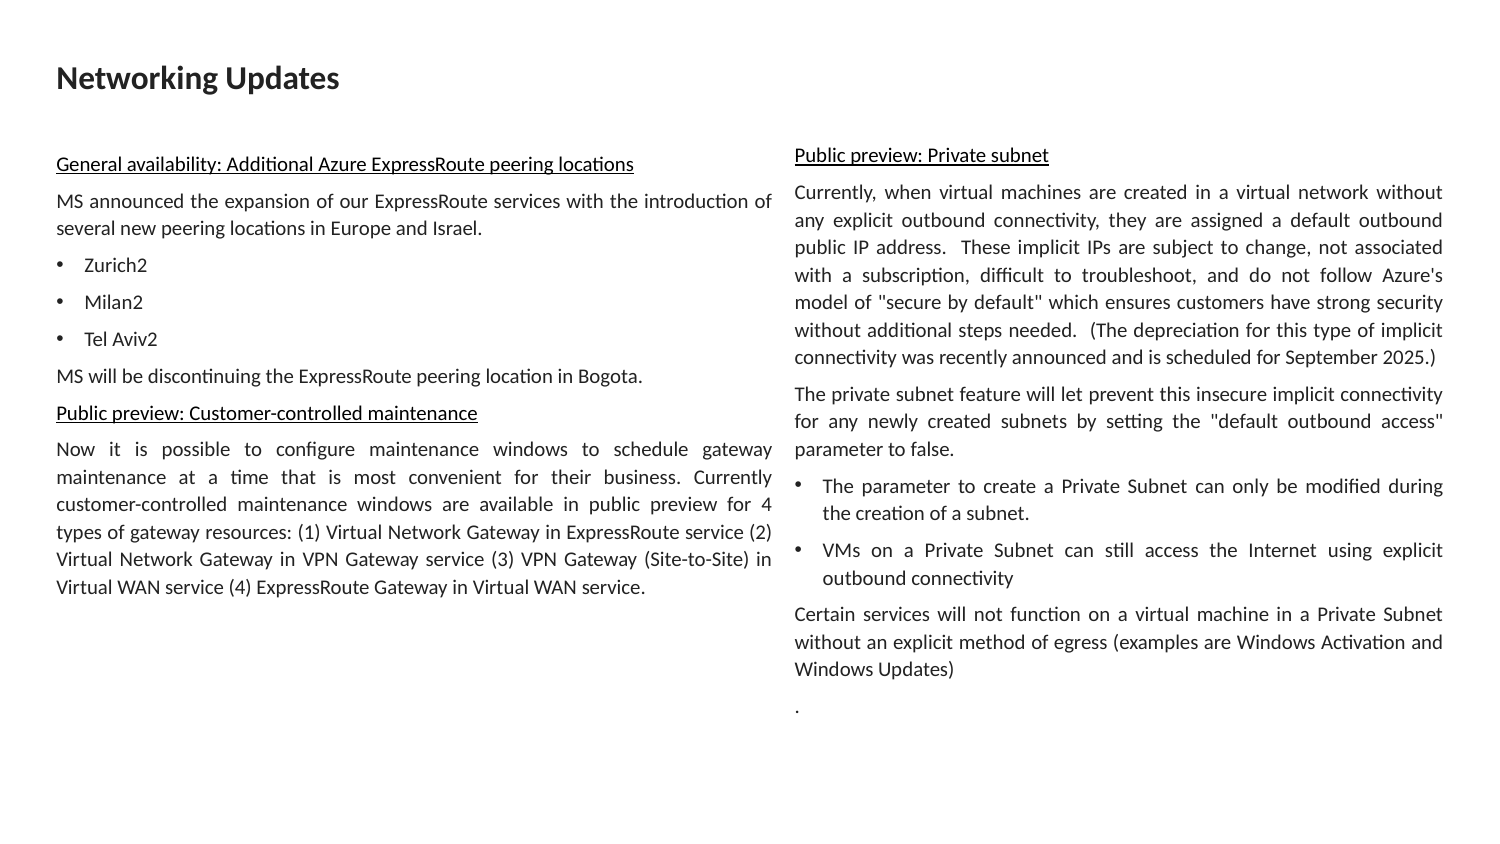

# Networking Updates
Public preview: Private subnet
Currently, when virtual machines are created in a virtual network without any explicit outbound connectivity, they are assigned a default outbound public IP address.  These implicit IPs are subject to change, not associated with a subscription, difficult to troubleshoot, and do not follow Azure's model of "secure by default" which ensures customers have strong security without additional steps needed.  (The depreciation for this type of implicit connectivity was recently announced and is scheduled for September 2025.)
The private subnet feature will let prevent this insecure implicit connectivity for any newly created subnets by setting the "default outbound access" parameter to false.
The parameter to create a Private Subnet can only be modified during the creation of a subnet.
VMs on a Private Subnet can still access the Internet using explicit outbound connectivity
Certain services will not function on a virtual machine in a Private Subnet without an explicit method of egress (examples are Windows Activation and Windows Updates)
.
General availability: Additional Azure ExpressRoute peering locations
MS announced the expansion of our ExpressRoute services with the introduction of several new peering locations in Europe and Israel.
Zurich2
Milan2
Tel Aviv2
MS will be discontinuing the ExpressRoute peering location in Bogota.
Public preview: Customer-controlled maintenance
Now it is possible to configure maintenance windows to schedule gateway maintenance at a time that is most convenient for their business. Currently customer-controlled maintenance windows are available in public preview for 4 types of gateway resources: (1) Virtual Network Gateway in ExpressRoute service (2) Virtual Network Gateway in VPN Gateway service (3) VPN Gateway (Site-to-Site) in Virtual WAN service (4) ExpressRoute Gateway in Virtual WAN service.